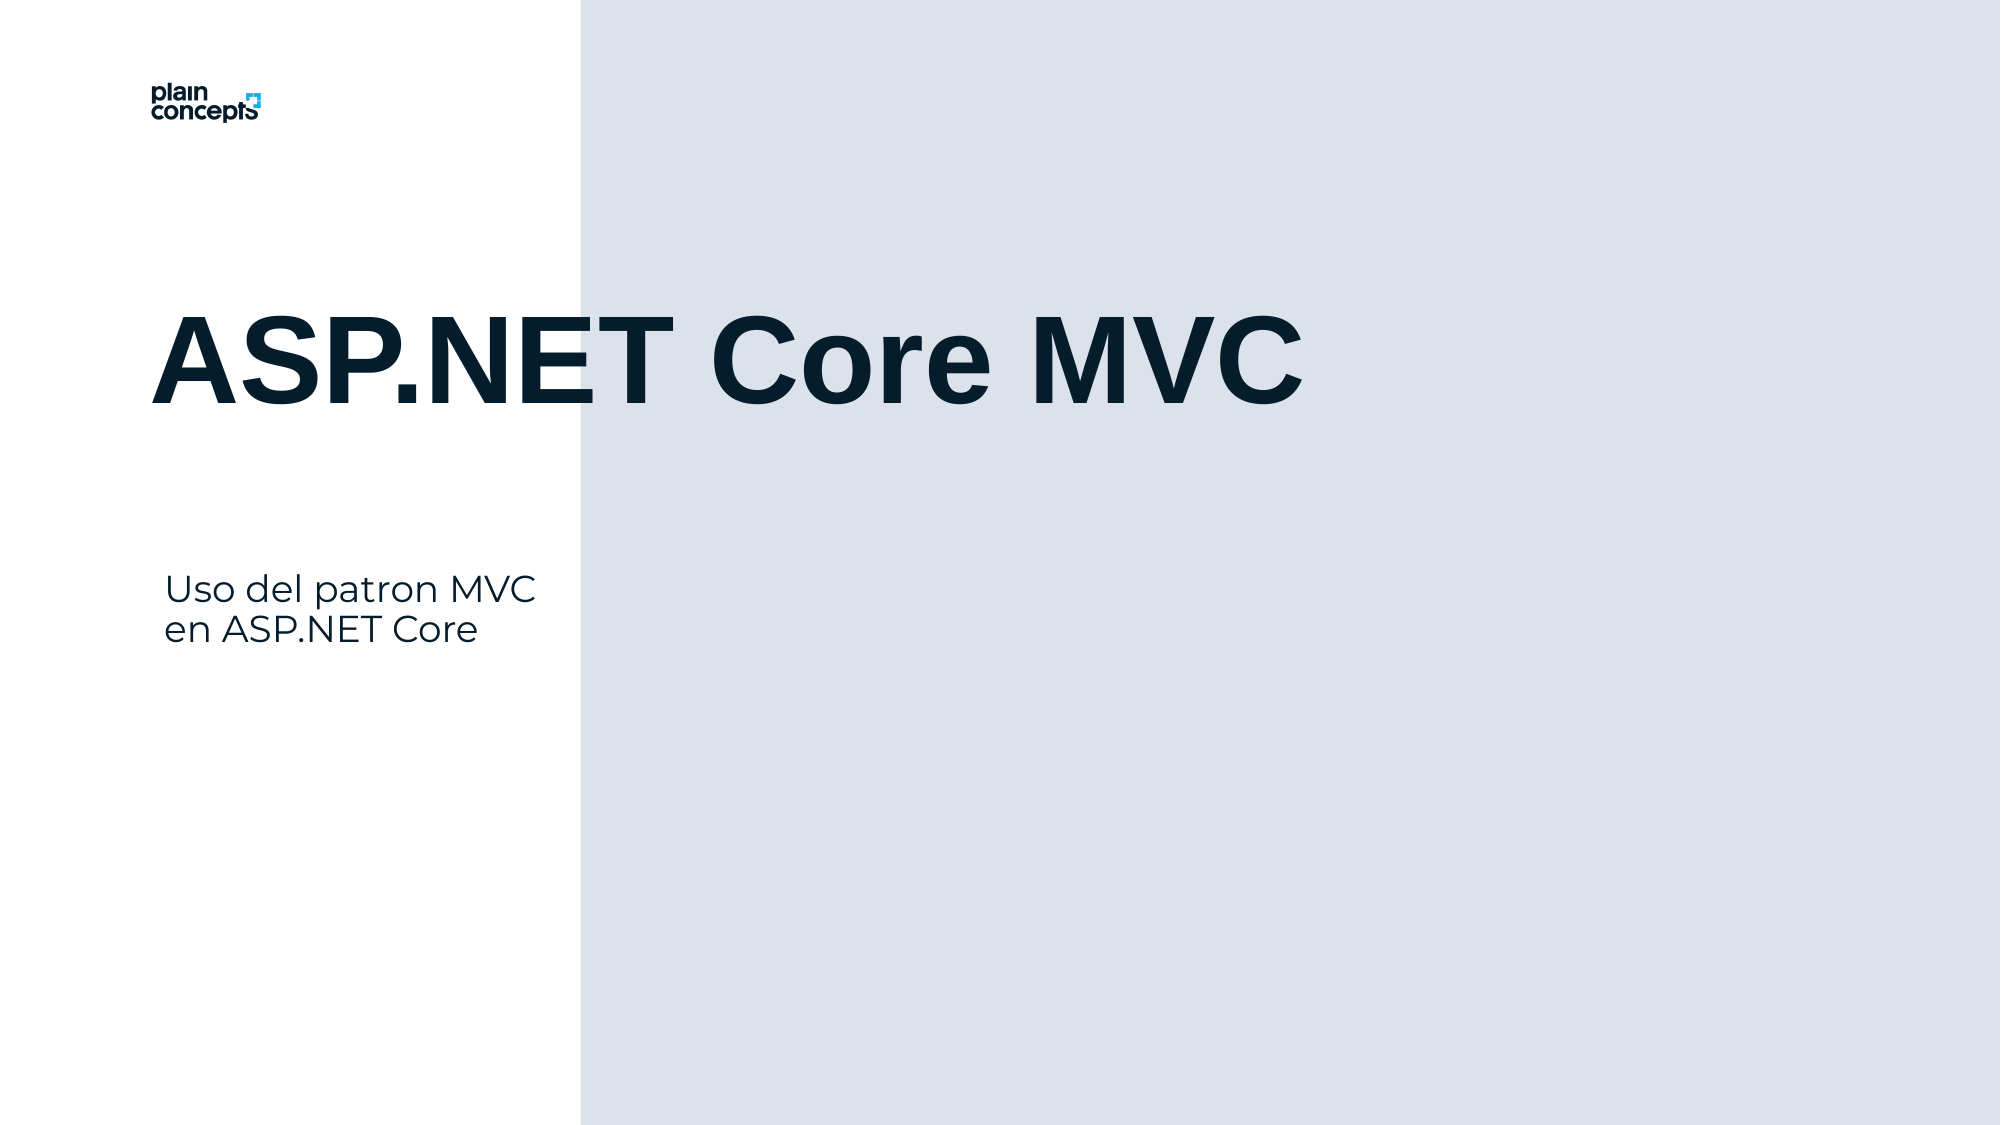

ASP.NET Core MVC
Uso del patron MVC en ASP.NET Core